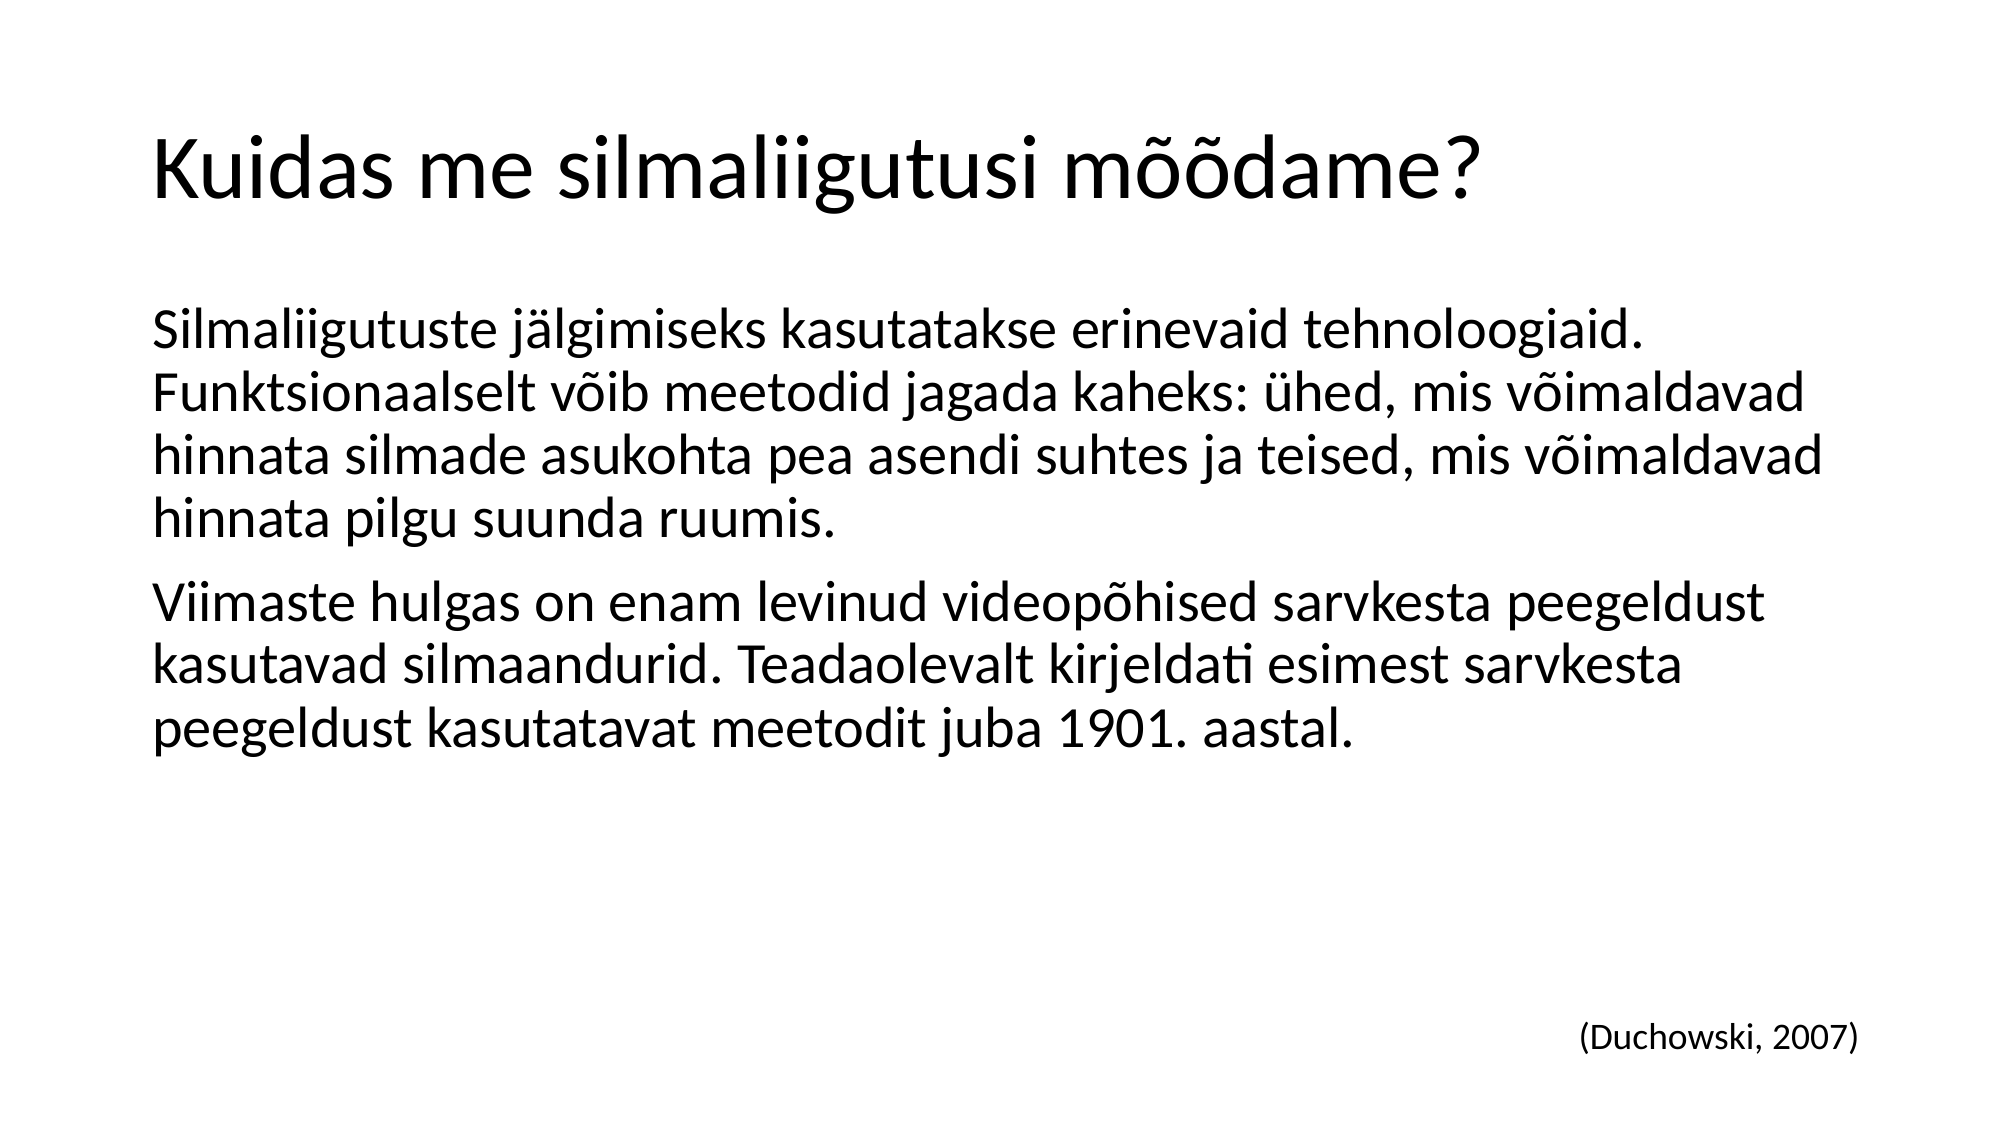

# Kuidas me silmaliigutusi mõõdame?
Silmaliigutuste jälgimiseks kasutatakse erinevaid tehnoloogiaid. Funktsionaalselt võib meetodid jagada kaheks: ühed, mis võimaldavad hinnata silmade asukohta pea asendi suhtes ja teised, mis võimaldavad hinnata pilgu suunda ruumis.
Viimaste hulgas on enam levinud videopõhised sarvkesta peegeldust kasutavad silmaandurid. Teadaolevalt kirjeldati esimest sarvkesta peegeldust kasutatavat meetodit juba 1901. aastal.

(Duchowski, 2007)